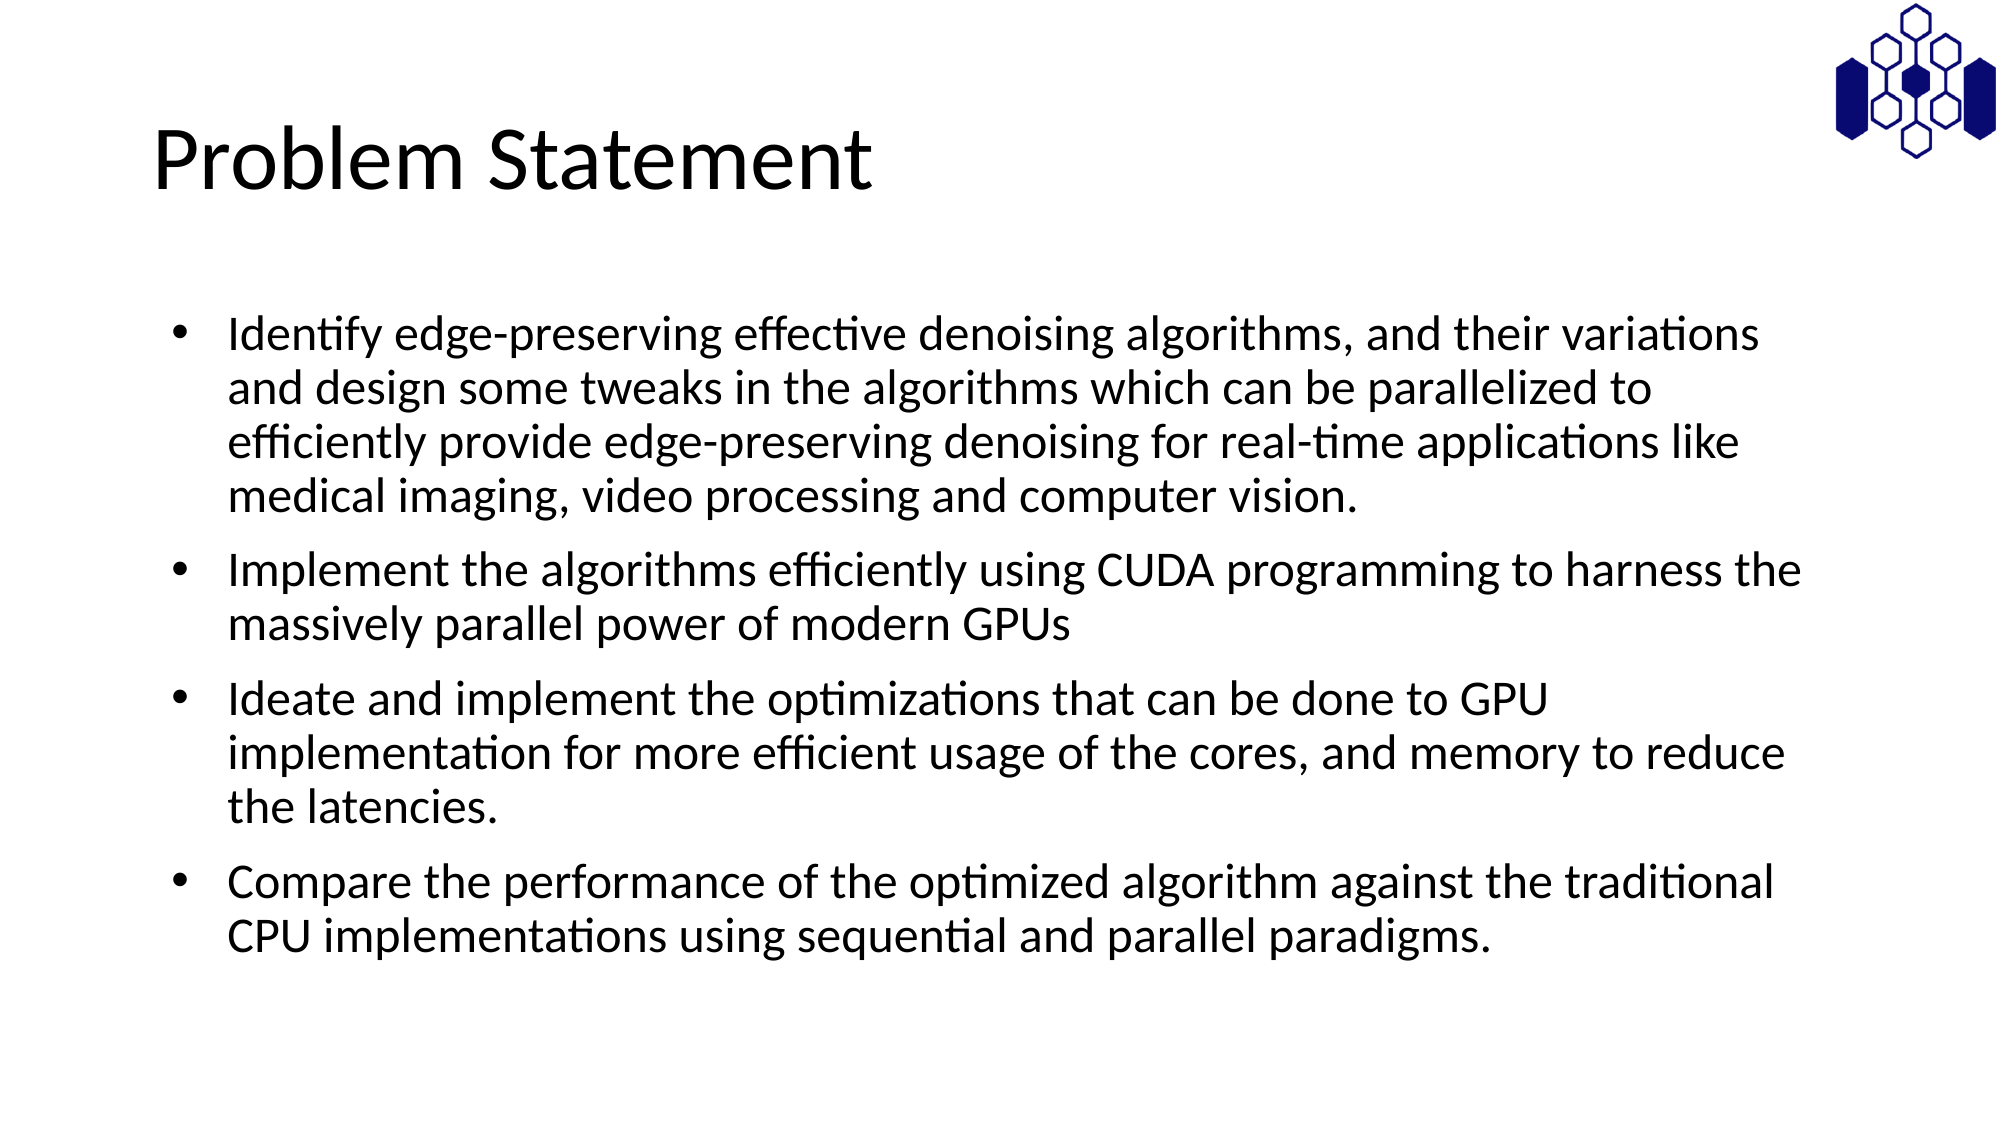

# Problem Statement

Identify edge-preserving effective denoising algorithms, and their variations and design some tweaks in the algorithms which can be parallelized to efficiently provide edge-preserving denoising for real-time applications like medical imaging, video processing and computer vision.
Implement the algorithms efficiently using CUDA programming to harness the massively parallel power of modern GPUs
Ideate and implement the optimizations that can be done to GPU implementation for more efficient usage of the cores, and memory to reduce the latencies.
Compare the performance of the optimized algorithm against the traditional CPU implementations using sequential and parallel paradigms.